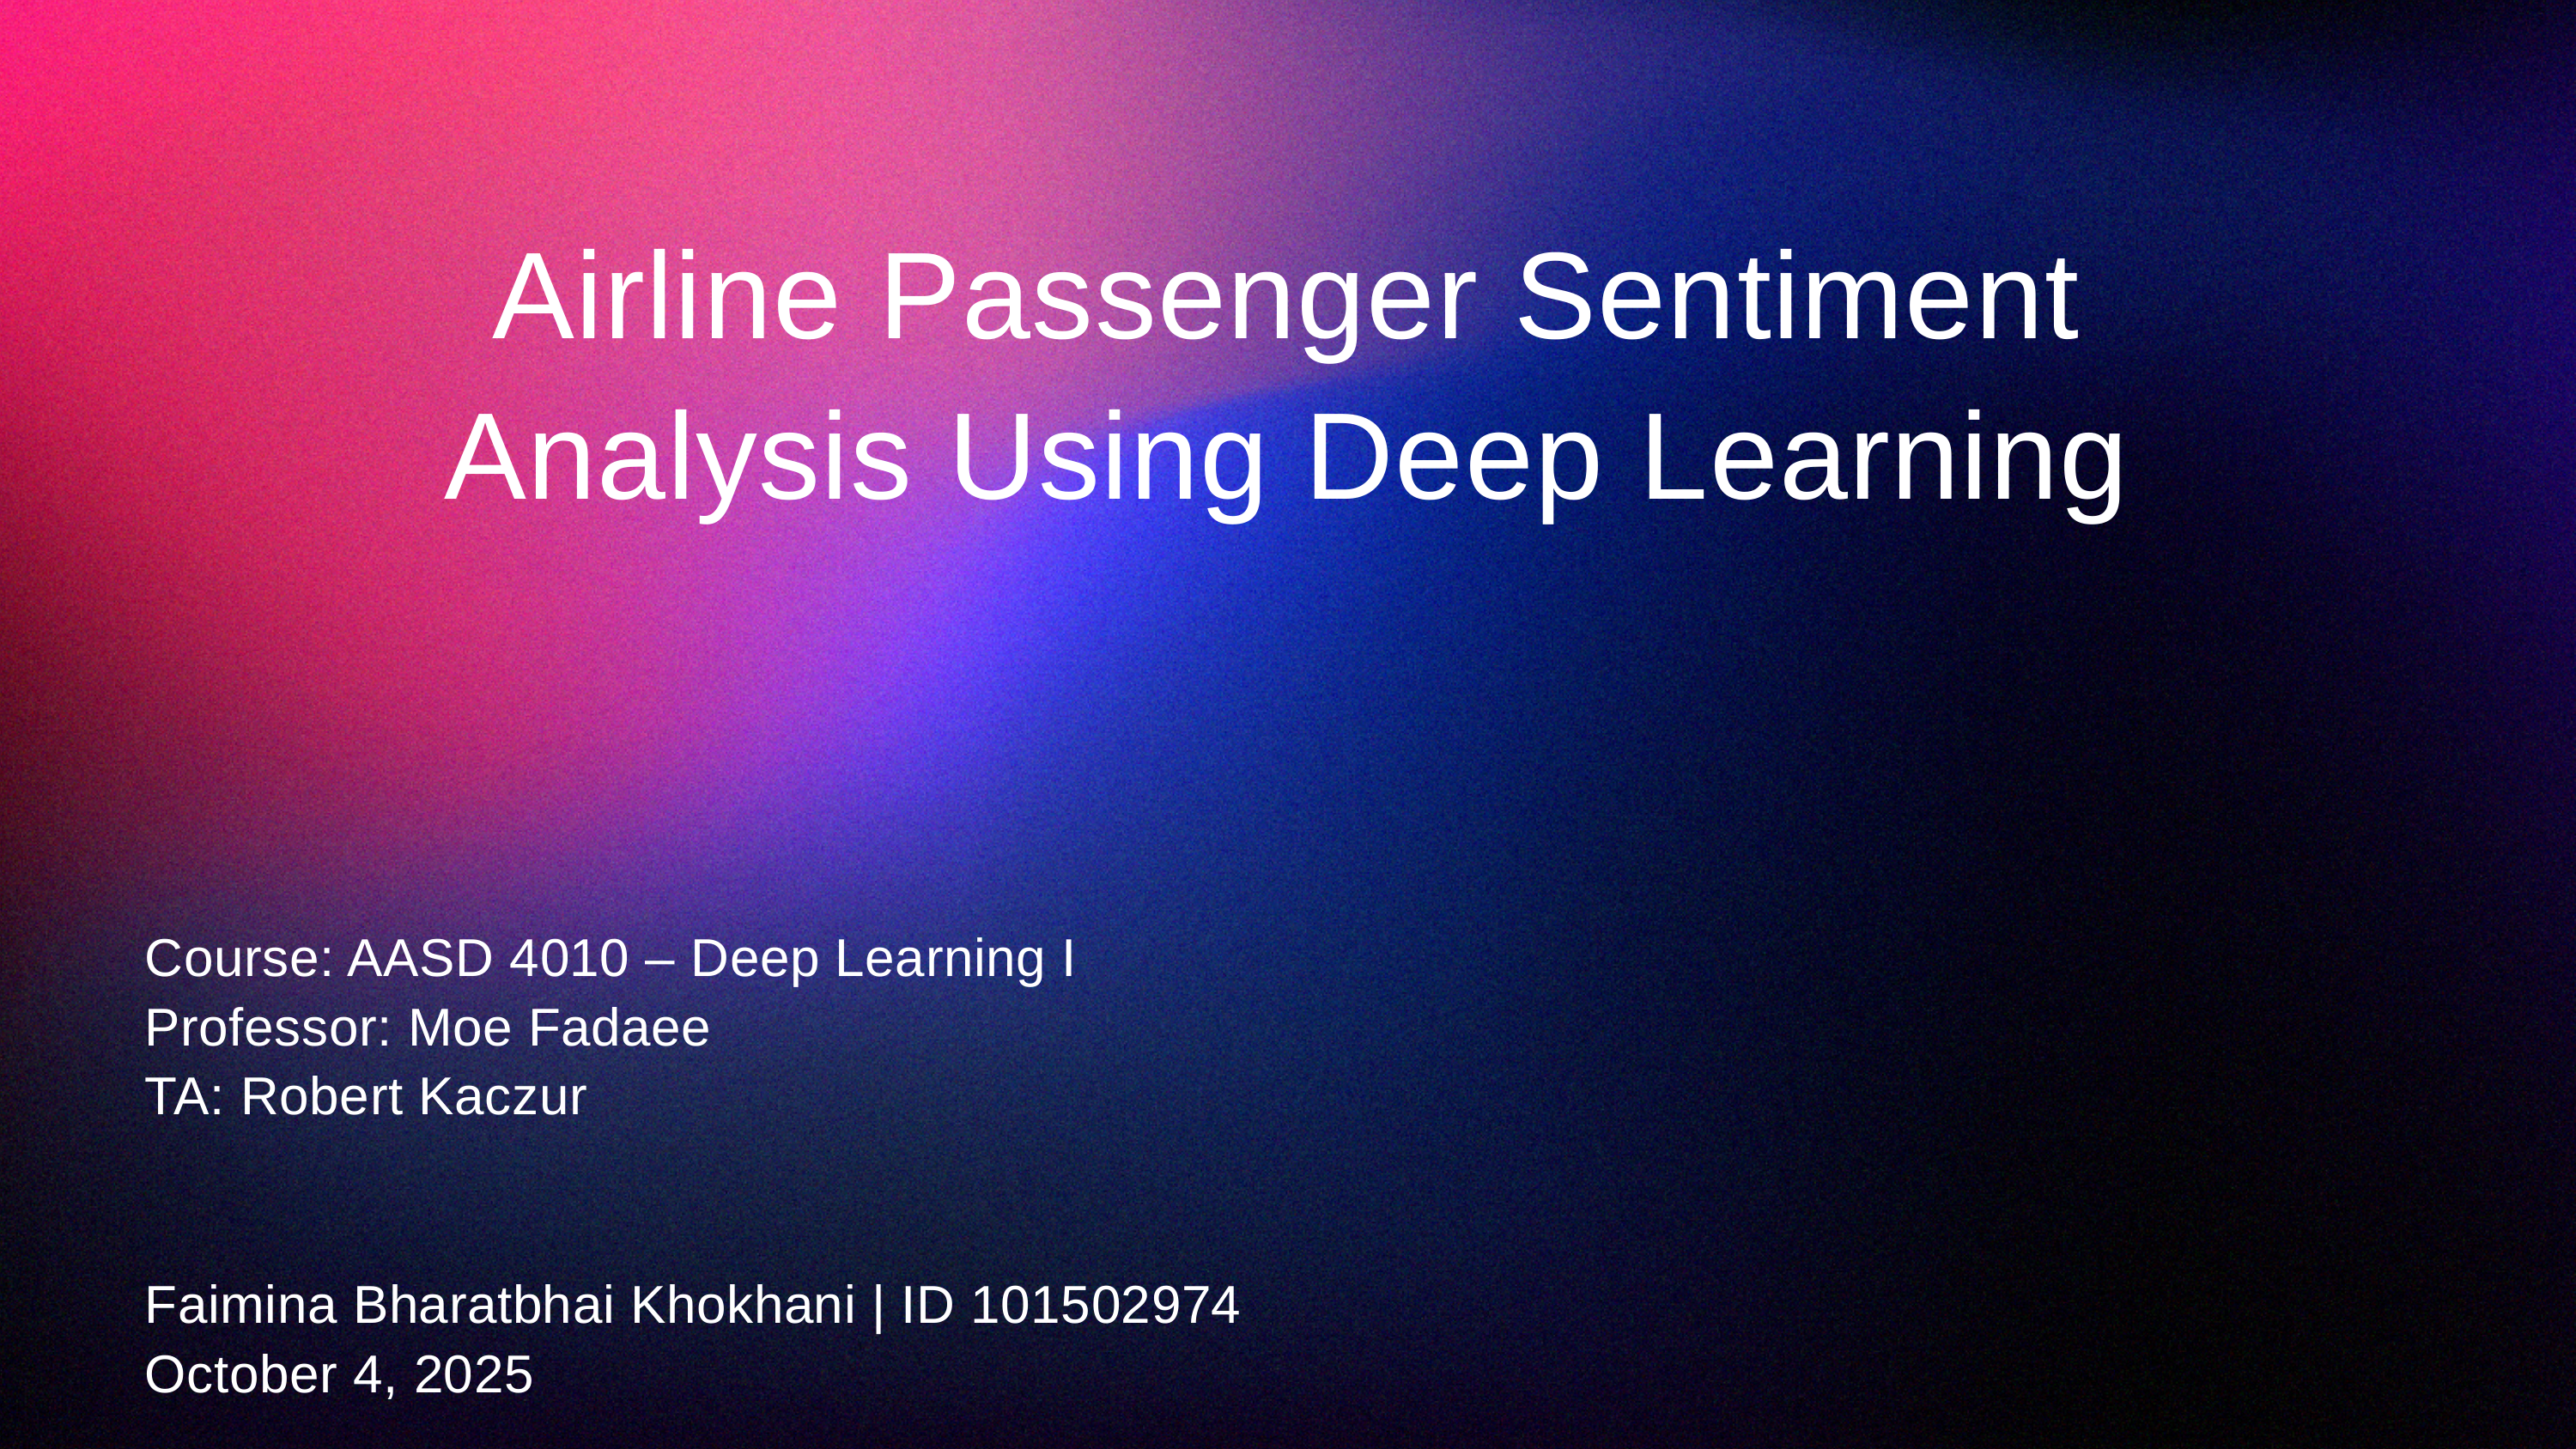

Airline Passenger Sentiment Analysis Using Deep Learning
Course: AASD 4010 – Deep Learning I
Professor: Moe Fadaee
TA: Robert Kaczur

Faimina Bharatbhai Khokhani | ID 101502974
October 4, 2025